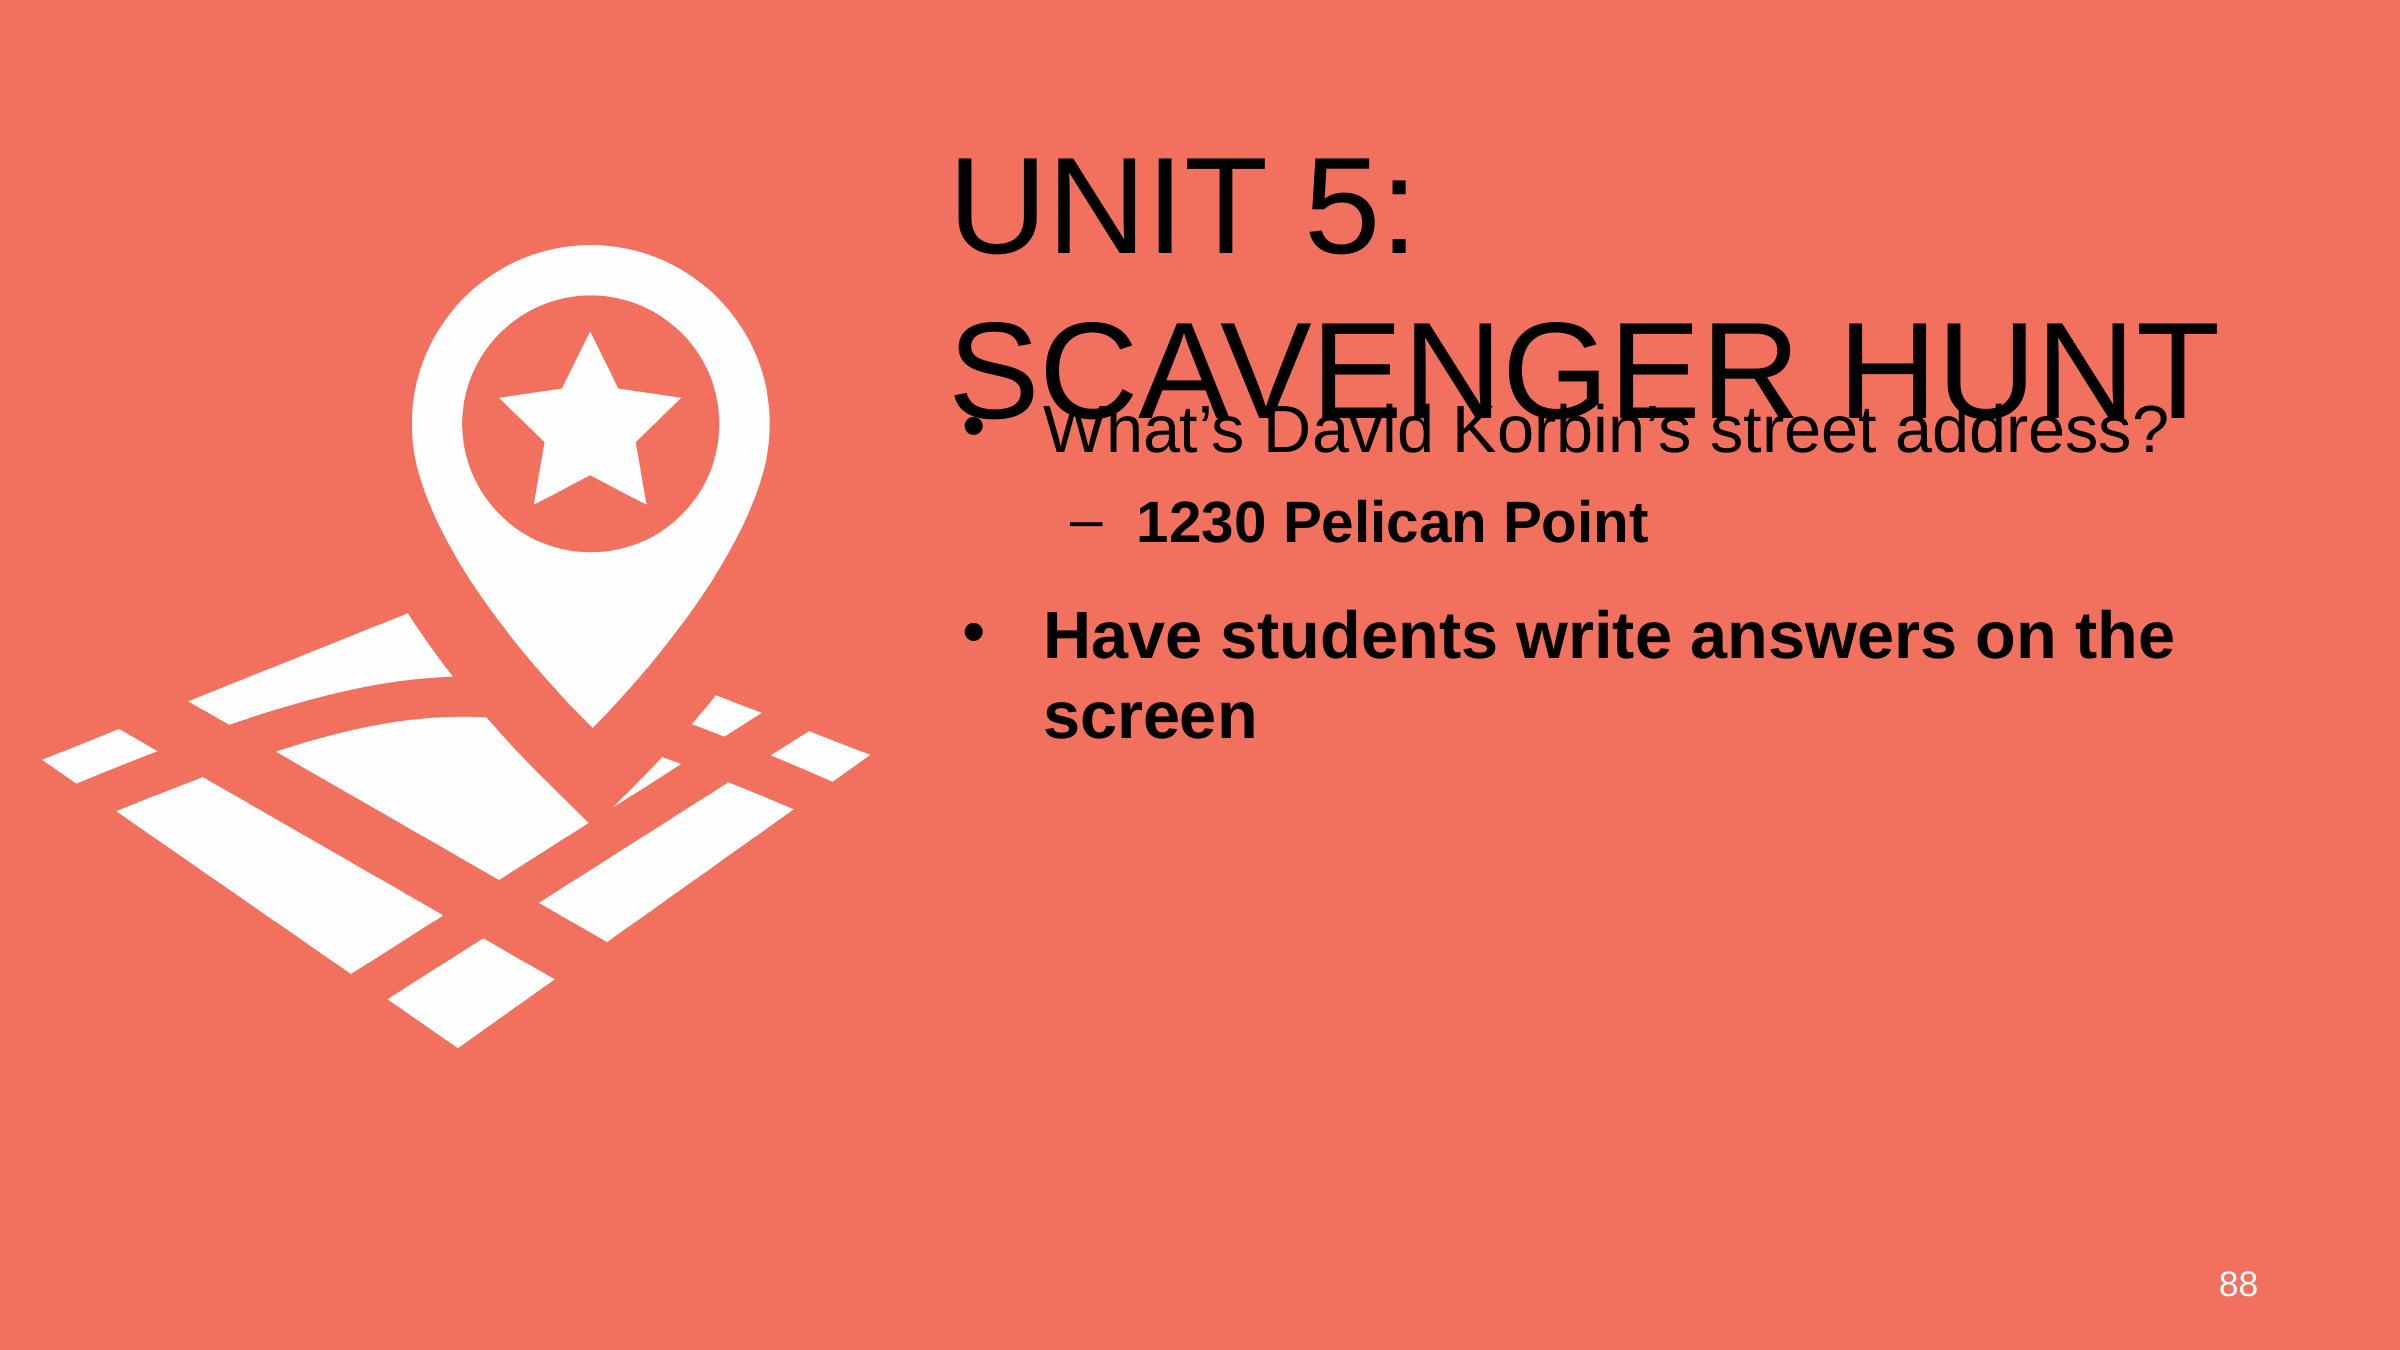

# Unit 5: Scavenger hunt
What’s David Korbin’s street address?
1230 Pelican Point
Have students write answers on the screen

88